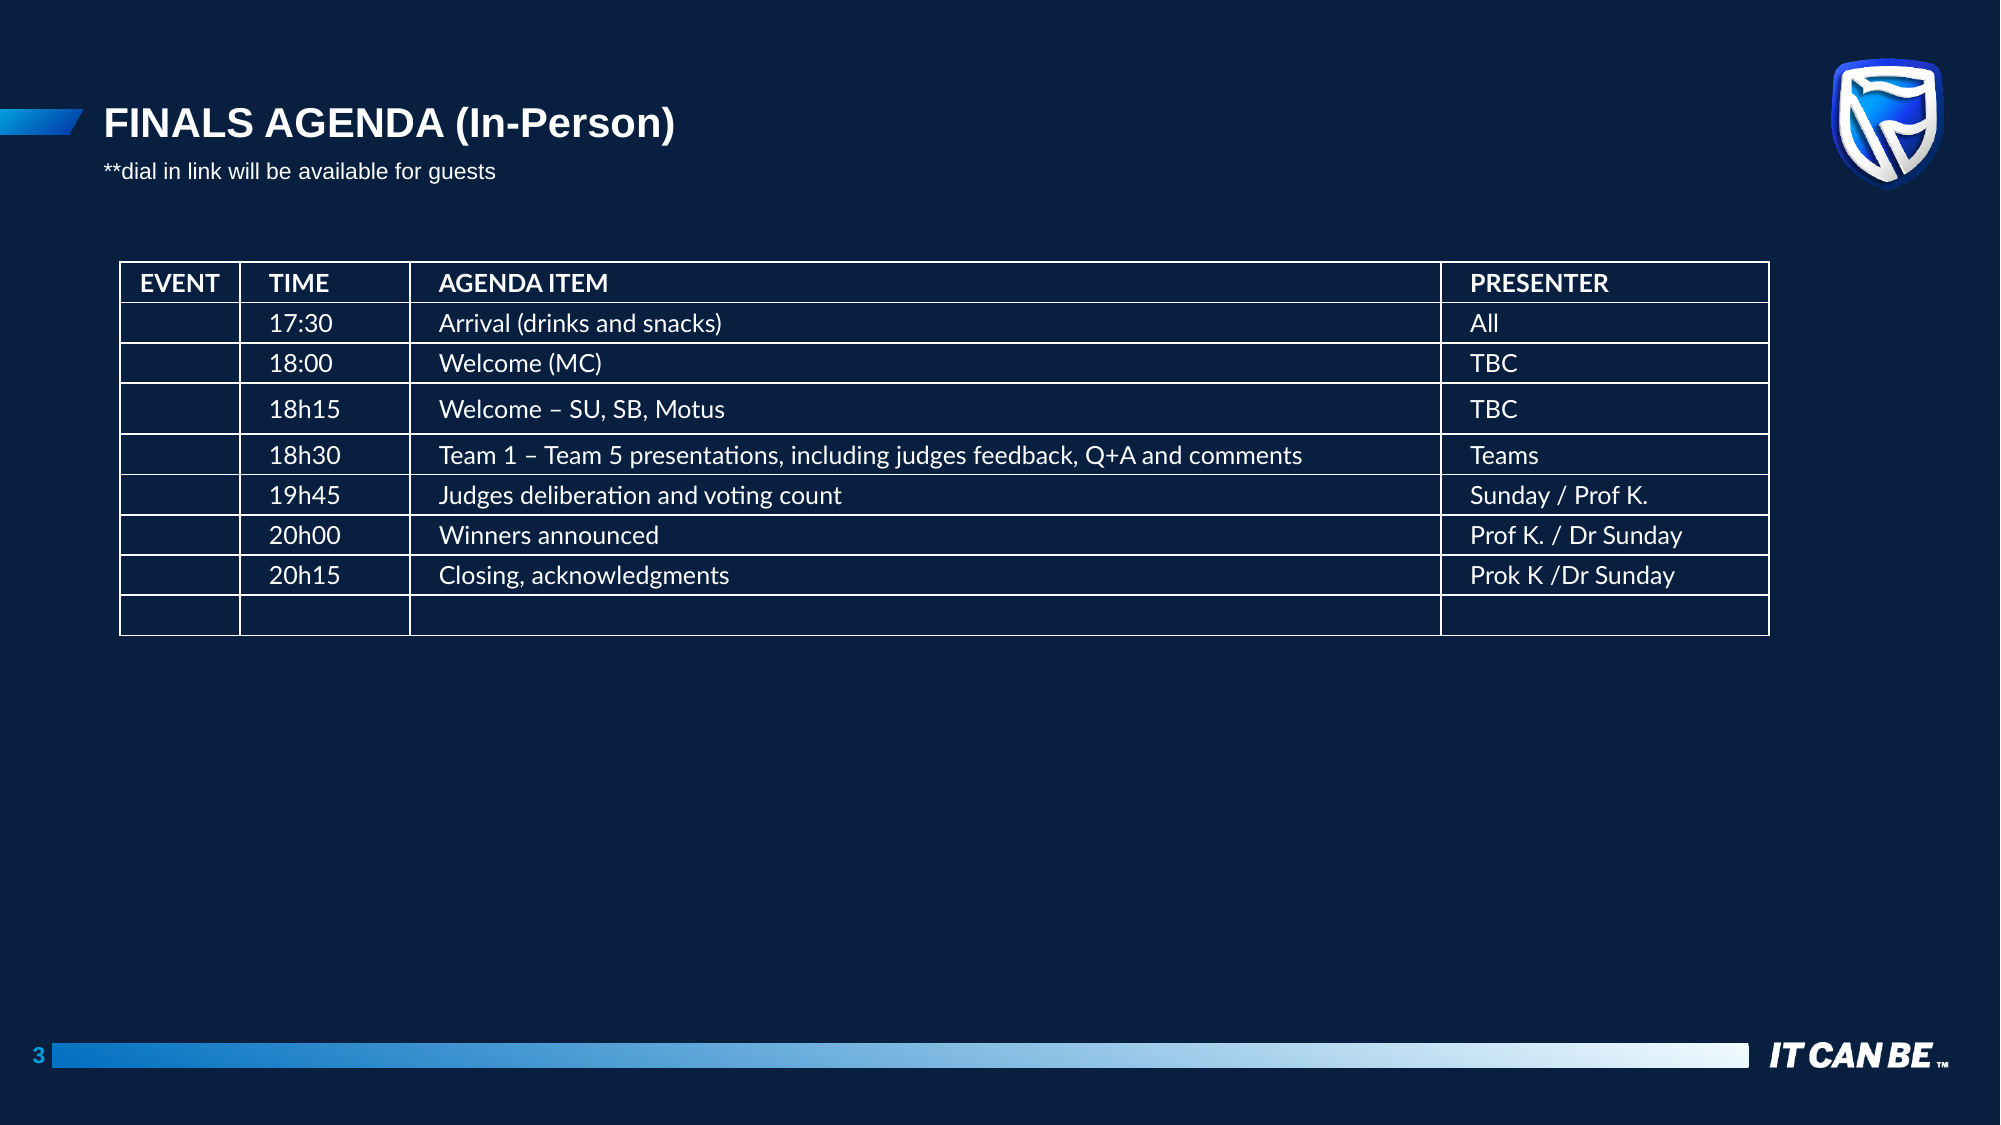

# FINALS AGENDA (In-Person)
**dial in link will be available for guests
| EVENT | TIME | AGENDA ITEM | PRESENTER |
| --- | --- | --- | --- |
|  | 17:30 | Arrival (drinks and snacks) | All |
|  | 18:00 | Welcome (MC) | TBC |
|  | 18h15 | Welcome – SU, SB, Motus | TBC |
|  | 18h30 | Team 1 – Team 5 presentations, including judges feedback, Q+A and comments | Teams |
|  | 19h45 | Judges deliberation and voting count | Sunday / Prof K. |
|  | 20h00 | Winners announced | Prof K. / Dr Sunday |
|  | 20h15 | Closing, acknowledgments | Prok K /Dr Sunday |
|  |  |  |  |